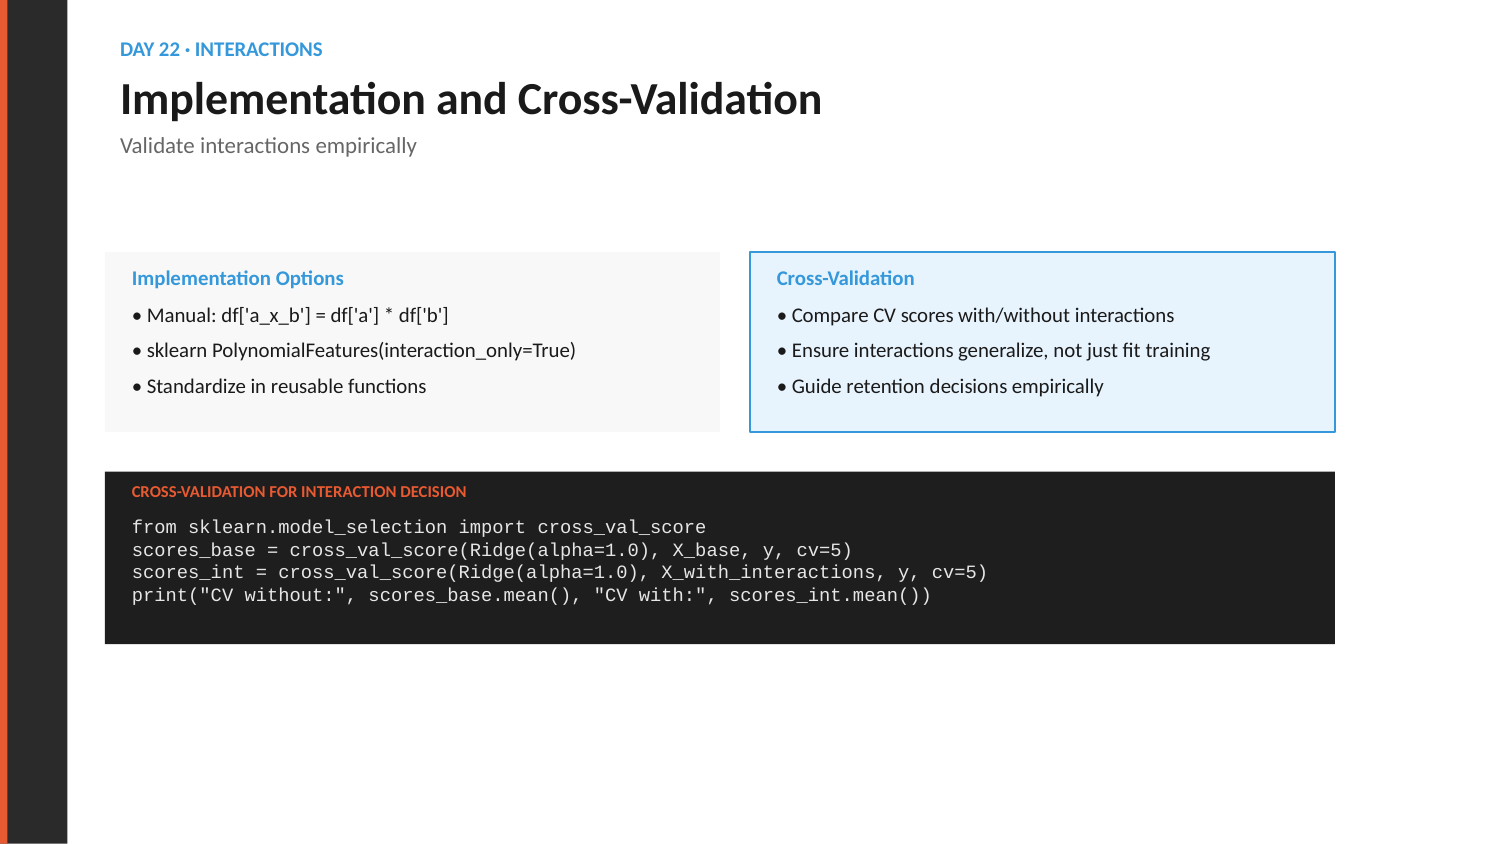

DAY 22 · INTERACTIONS
Implementation and Cross-Validation
Validate interactions empirically

Implementation Options
Cross-Validation
• Manual: df['a_x_b'] = df['a'] * df['b']
• sklearn PolynomialFeatures(interaction_only=True)
• Standardize in reusable functions
• Compare CV scores with/without interactions
• Ensure interactions generalize, not just fit training
• Guide retention decisions empirically

CROSS-VALIDATION FOR INTERACTION DECISION
from sklearn.model_selection import cross_val_score
scores_base = cross_val_score(Ridge(alpha=1.0), X_base, y, cv=5)
scores_int = cross_val_score(Ridge(alpha=1.0), X_with_interactions, y, cv=5)
print("CV without:", scores_base.mean(), "CV with:", scores_int.mean())